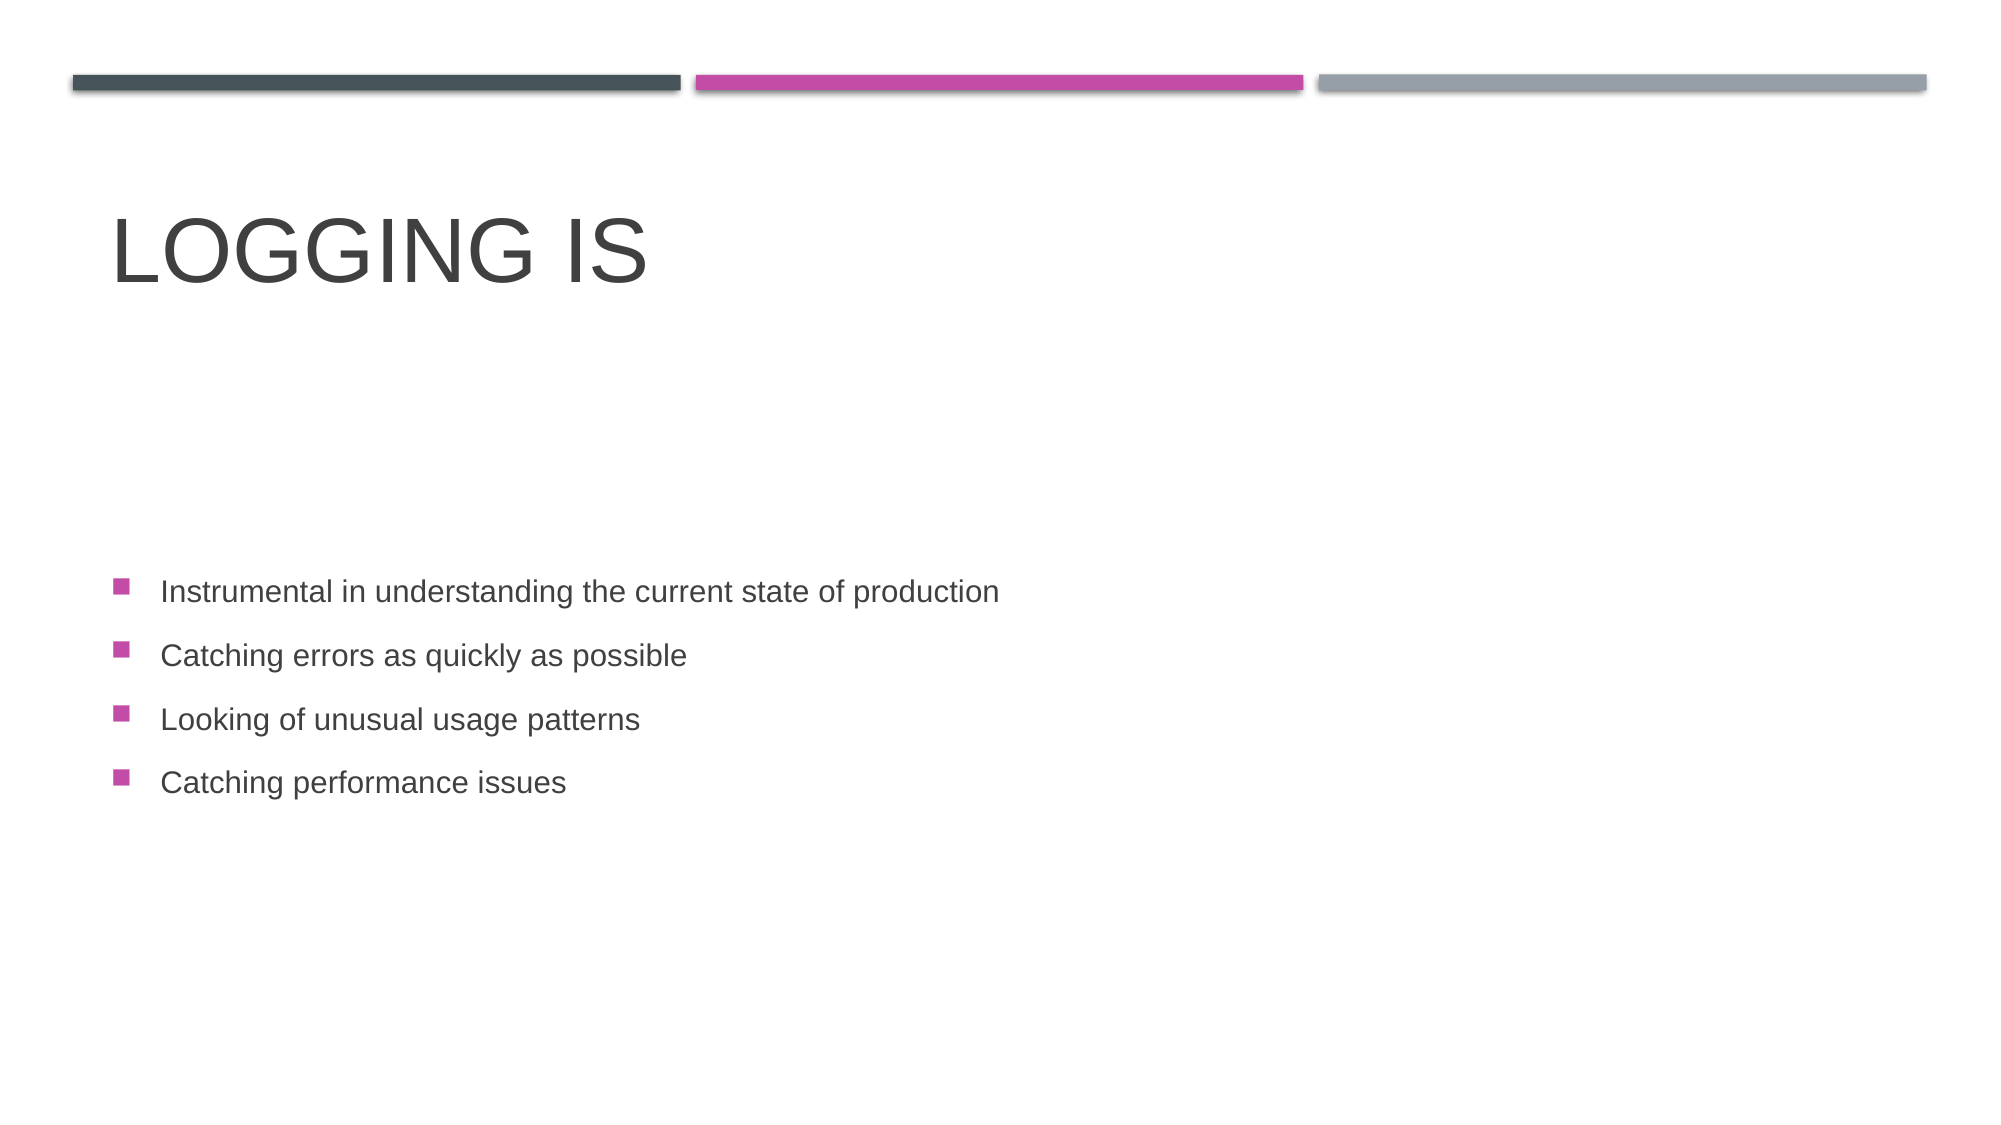

# Logging is
Instrumental in understanding the current state of production
Catching errors as quickly as possible
Looking of unusual usage patterns
Catching performance issues